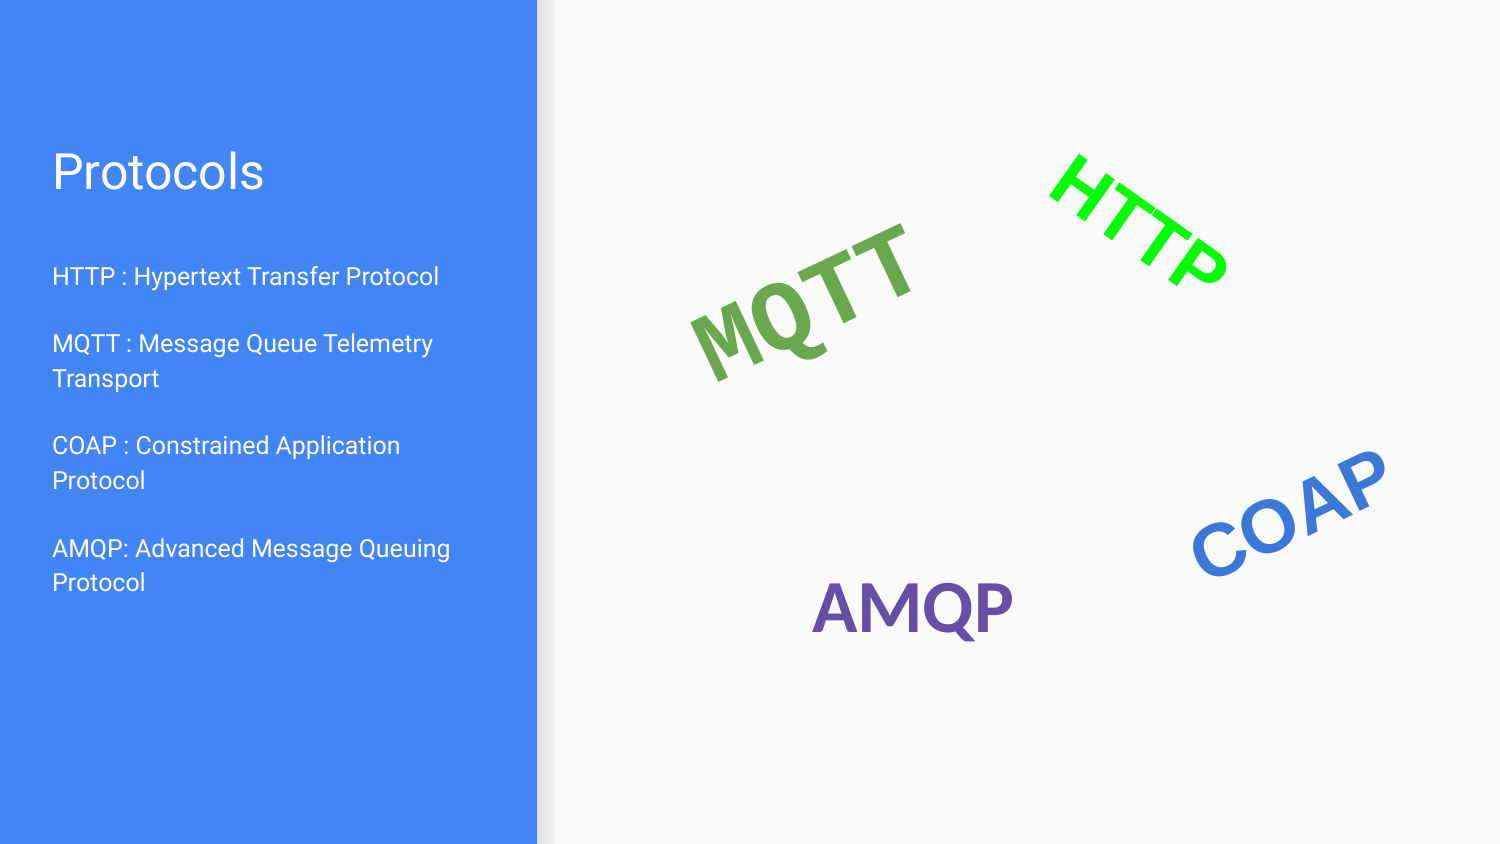

# Protocols
MQTT
HTTP
HTTP : Hypertext Transfer Protocol
MQTT : Message Queue Telemetry Transport
COAP : Constrained Application Protocol
AMQP: Advanced Message Queuing Protocol

COAP
AMQP